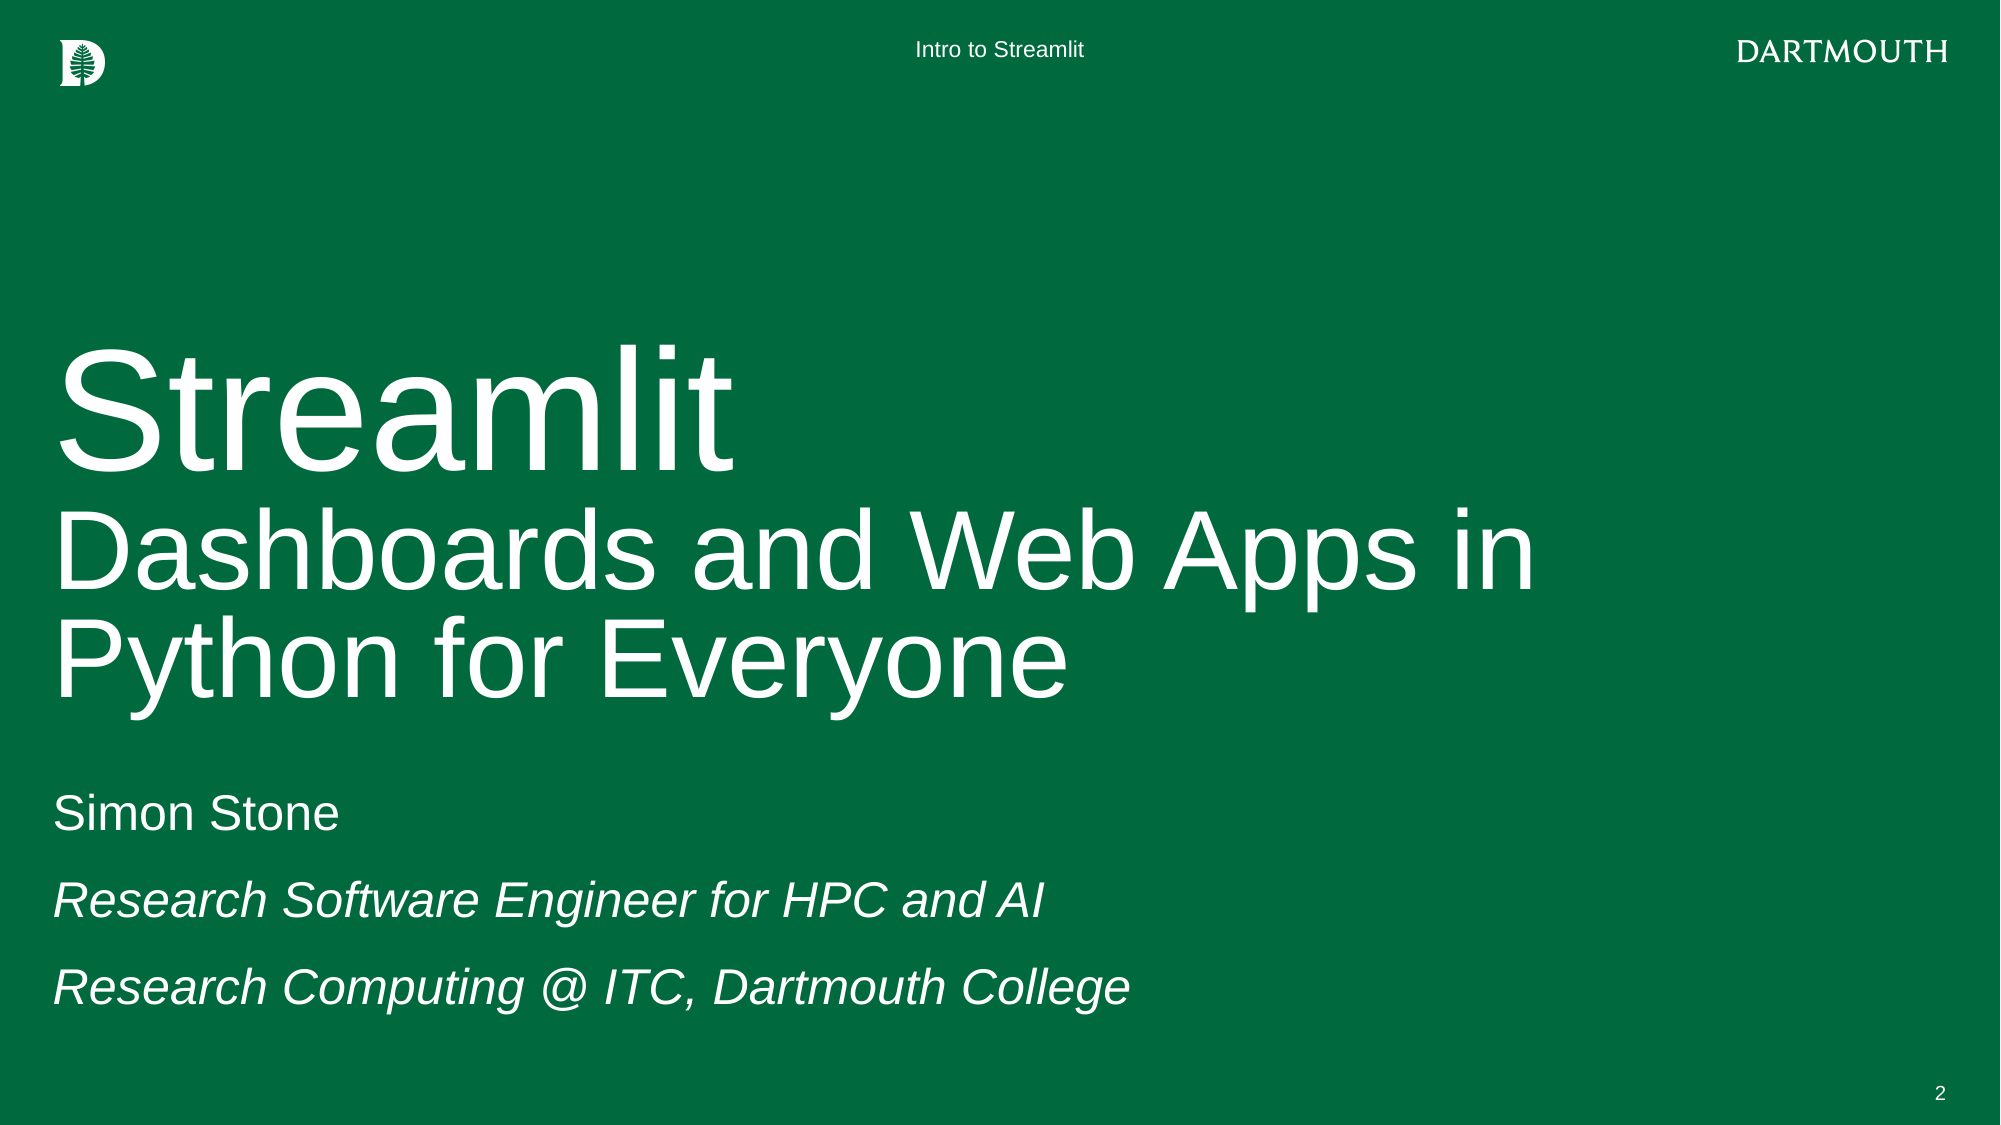

Intro to Streamlit
# Streamlit Dashboards and Web Apps in Python for Everyone
Simon Stone
Research Software Engineer for HPC and AI
Research Computing @ ITC, Dartmouth College
2